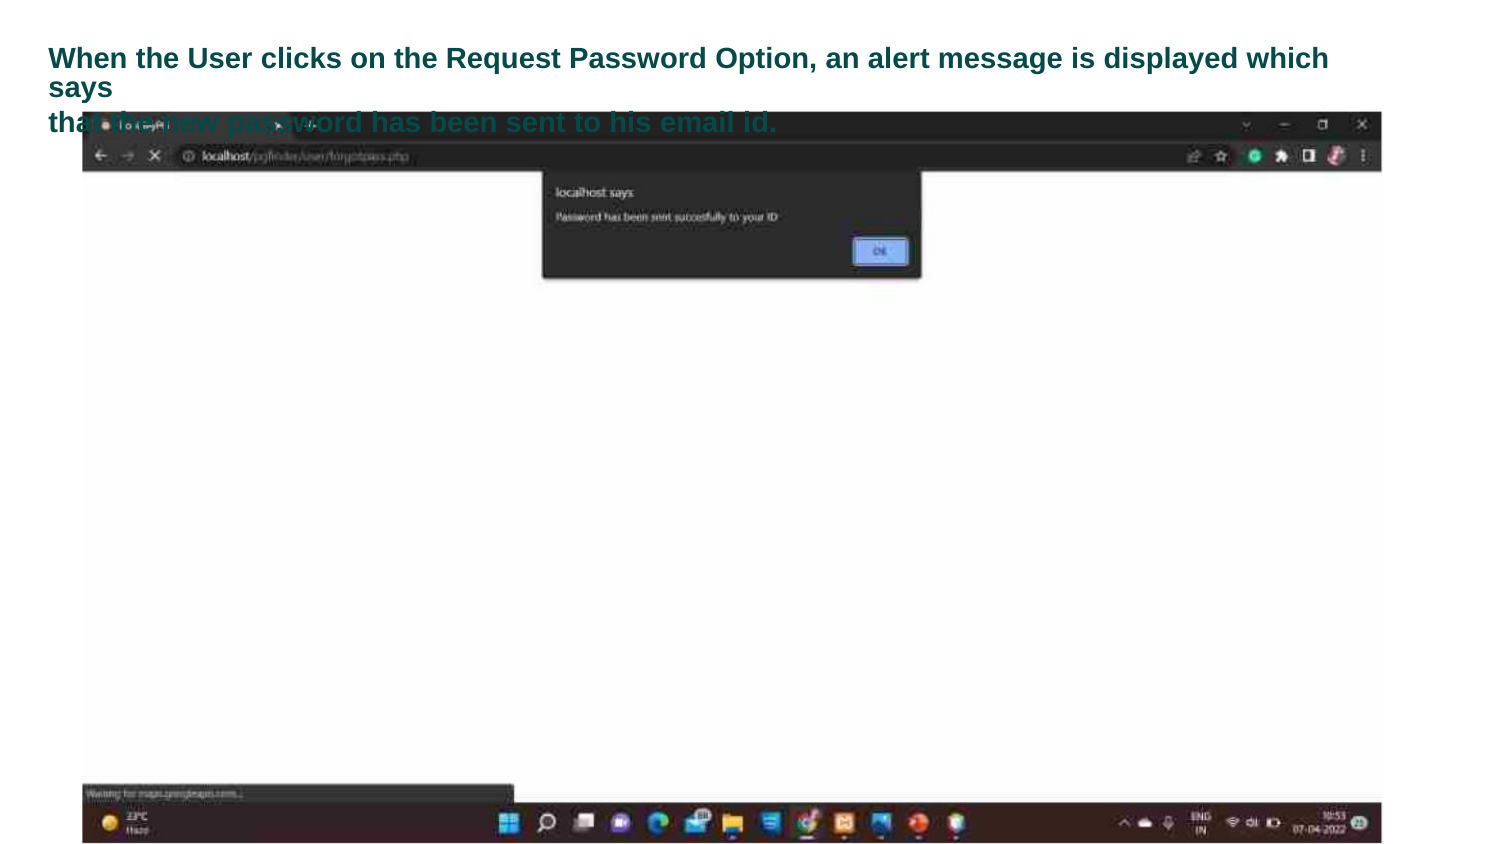

When the User clicks on the Request Password Option, an alert message is displayed which says
that the new password has been sent to his email id.